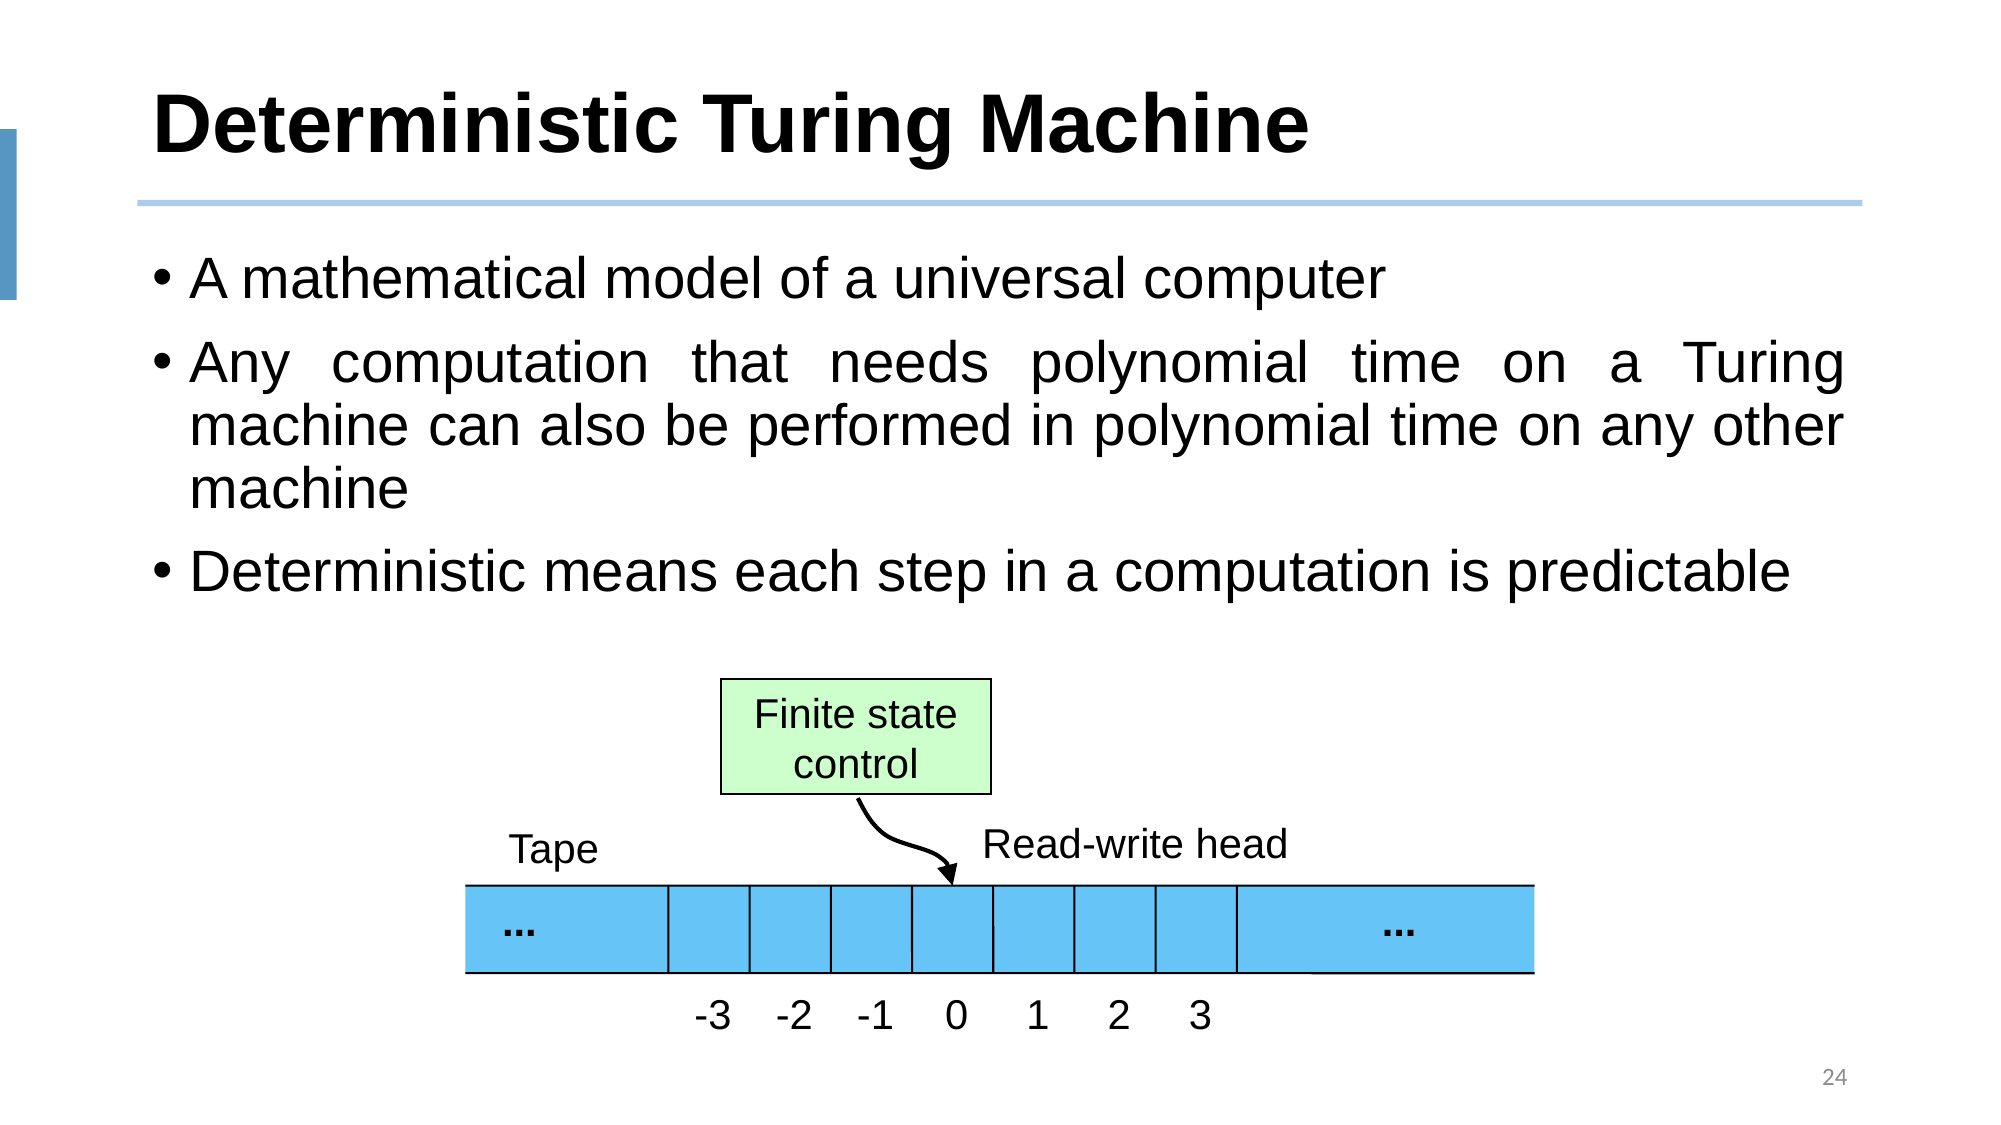

# Deterministic Turing Machine
A mathematical model of a universal computer
Any computation that needs polynomial time on a Turing machine can also be performed in polynomial time on any other machine
Deterministic means each step in a computation is predictable

Finite state control

Read-write head
Tape

...
...

-3
-2
-1
0
1
2
3
24